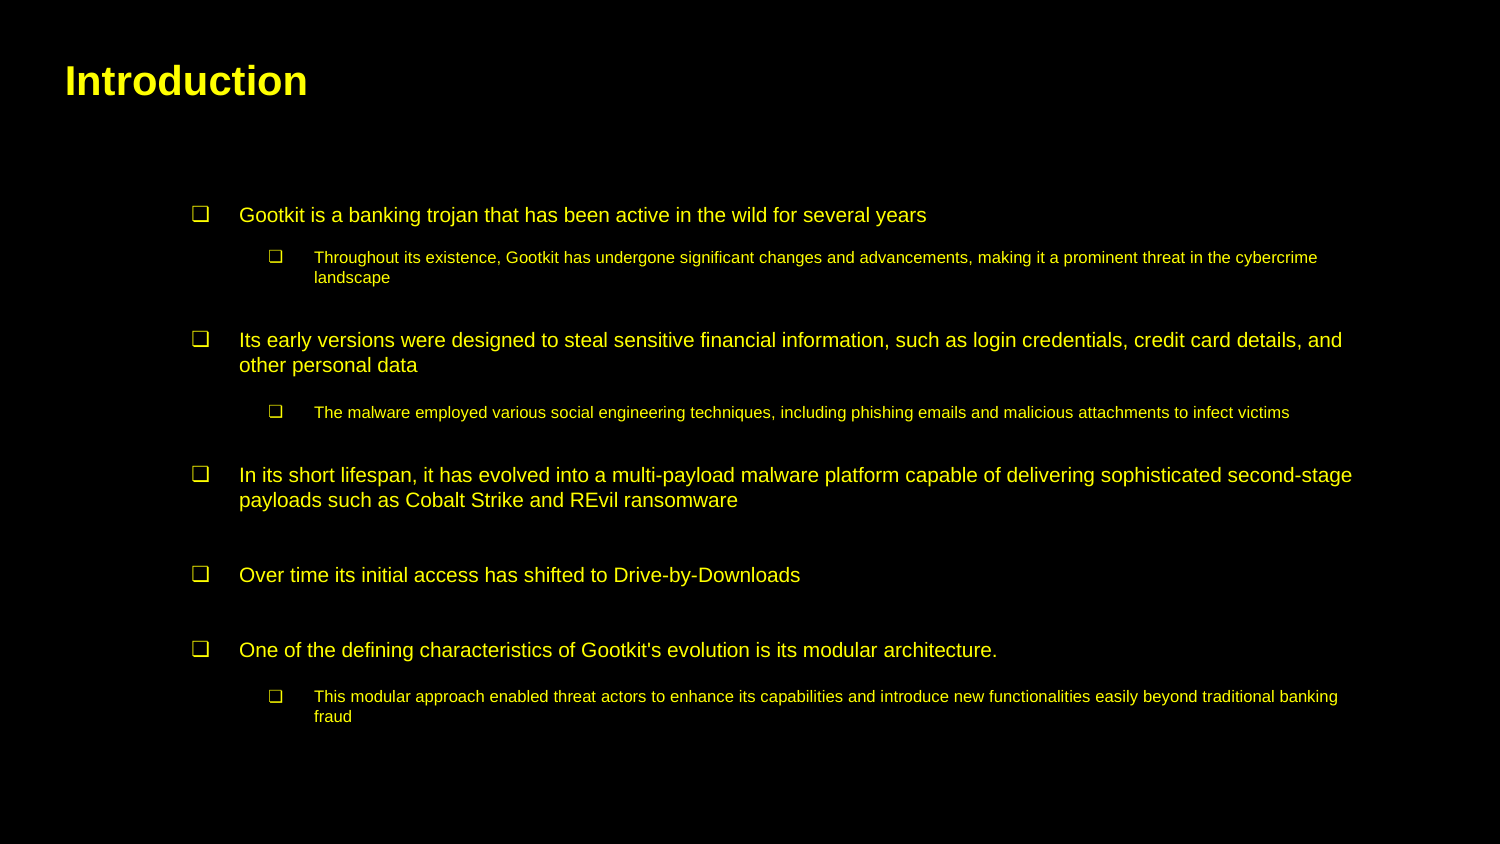

# Introduction
Gootkit is a banking trojan that has been active in the wild for several years
Throughout its existence, Gootkit has undergone significant changes and advancements, making it a prominent threat in the cybercrime landscape
Its early versions were designed to steal sensitive financial information, such as login credentials, credit card details, and other personal data
The malware employed various social engineering techniques, including phishing emails and malicious attachments to infect victims
In its short lifespan, it has evolved into a multi-payload malware platform capable of delivering sophisticated second-stage payloads such as Cobalt Strike and REvil ransomware
Over time its initial access has shifted to Drive-by-Downloads
One of the defining characteristics of Gootkit's evolution is its modular architecture.
This modular approach enabled threat actors to enhance its capabilities and introduce new functionalities easily beyond traditional banking fraud